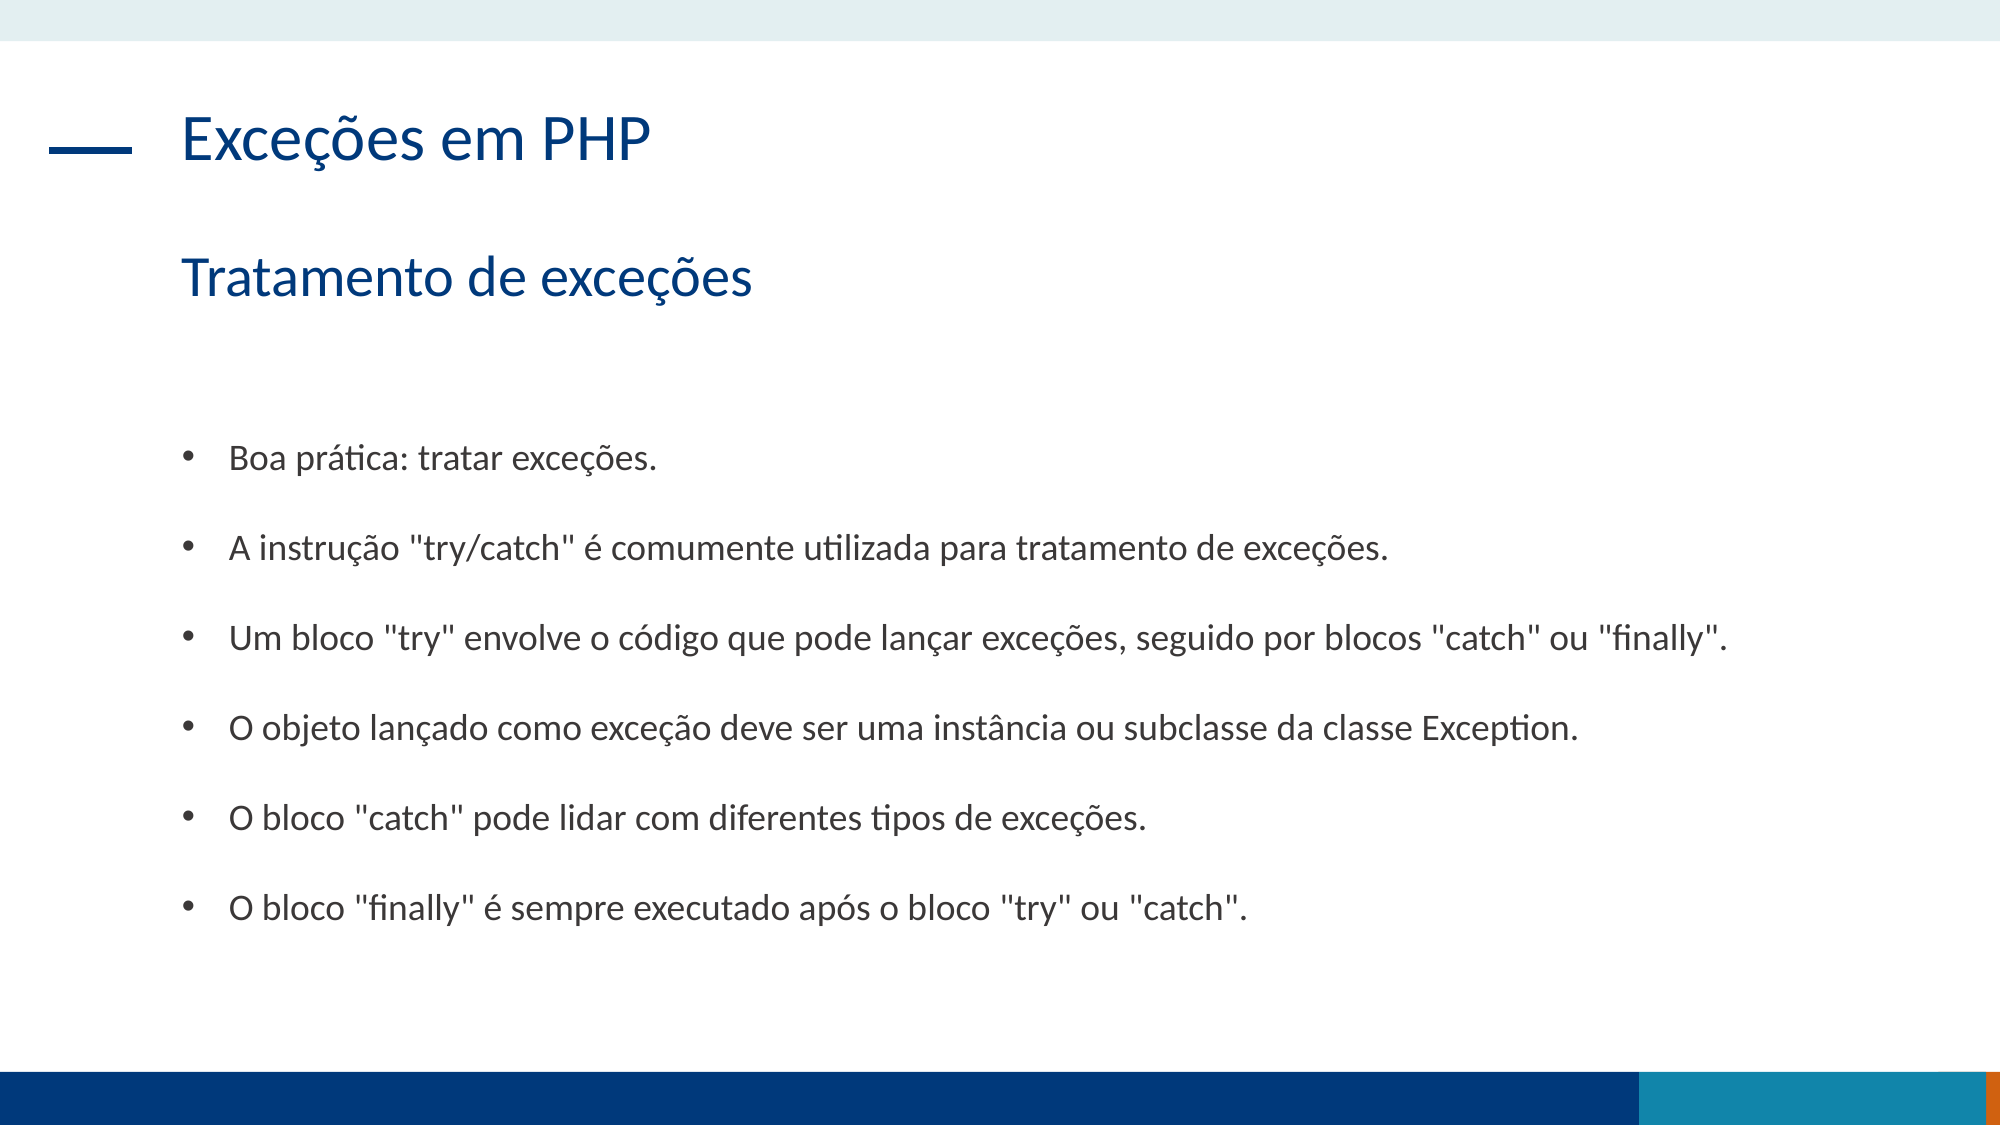

Exceções em PHP
Tratamento de exceções
Boa prática: tratar exceções.

A instrução "try/catch" é comumente utilizada para tratamento de exceções.

Um bloco "try" envolve o código que pode lançar exceções, seguido por blocos "catch" ou "finally".

O objeto lançado como exceção deve ser uma instância ou subclasse da classe Exception.

O bloco "catch" pode lidar com diferentes tipos de exceções.

O bloco "finally" é sempre executado após o bloco "try" ou "catch".